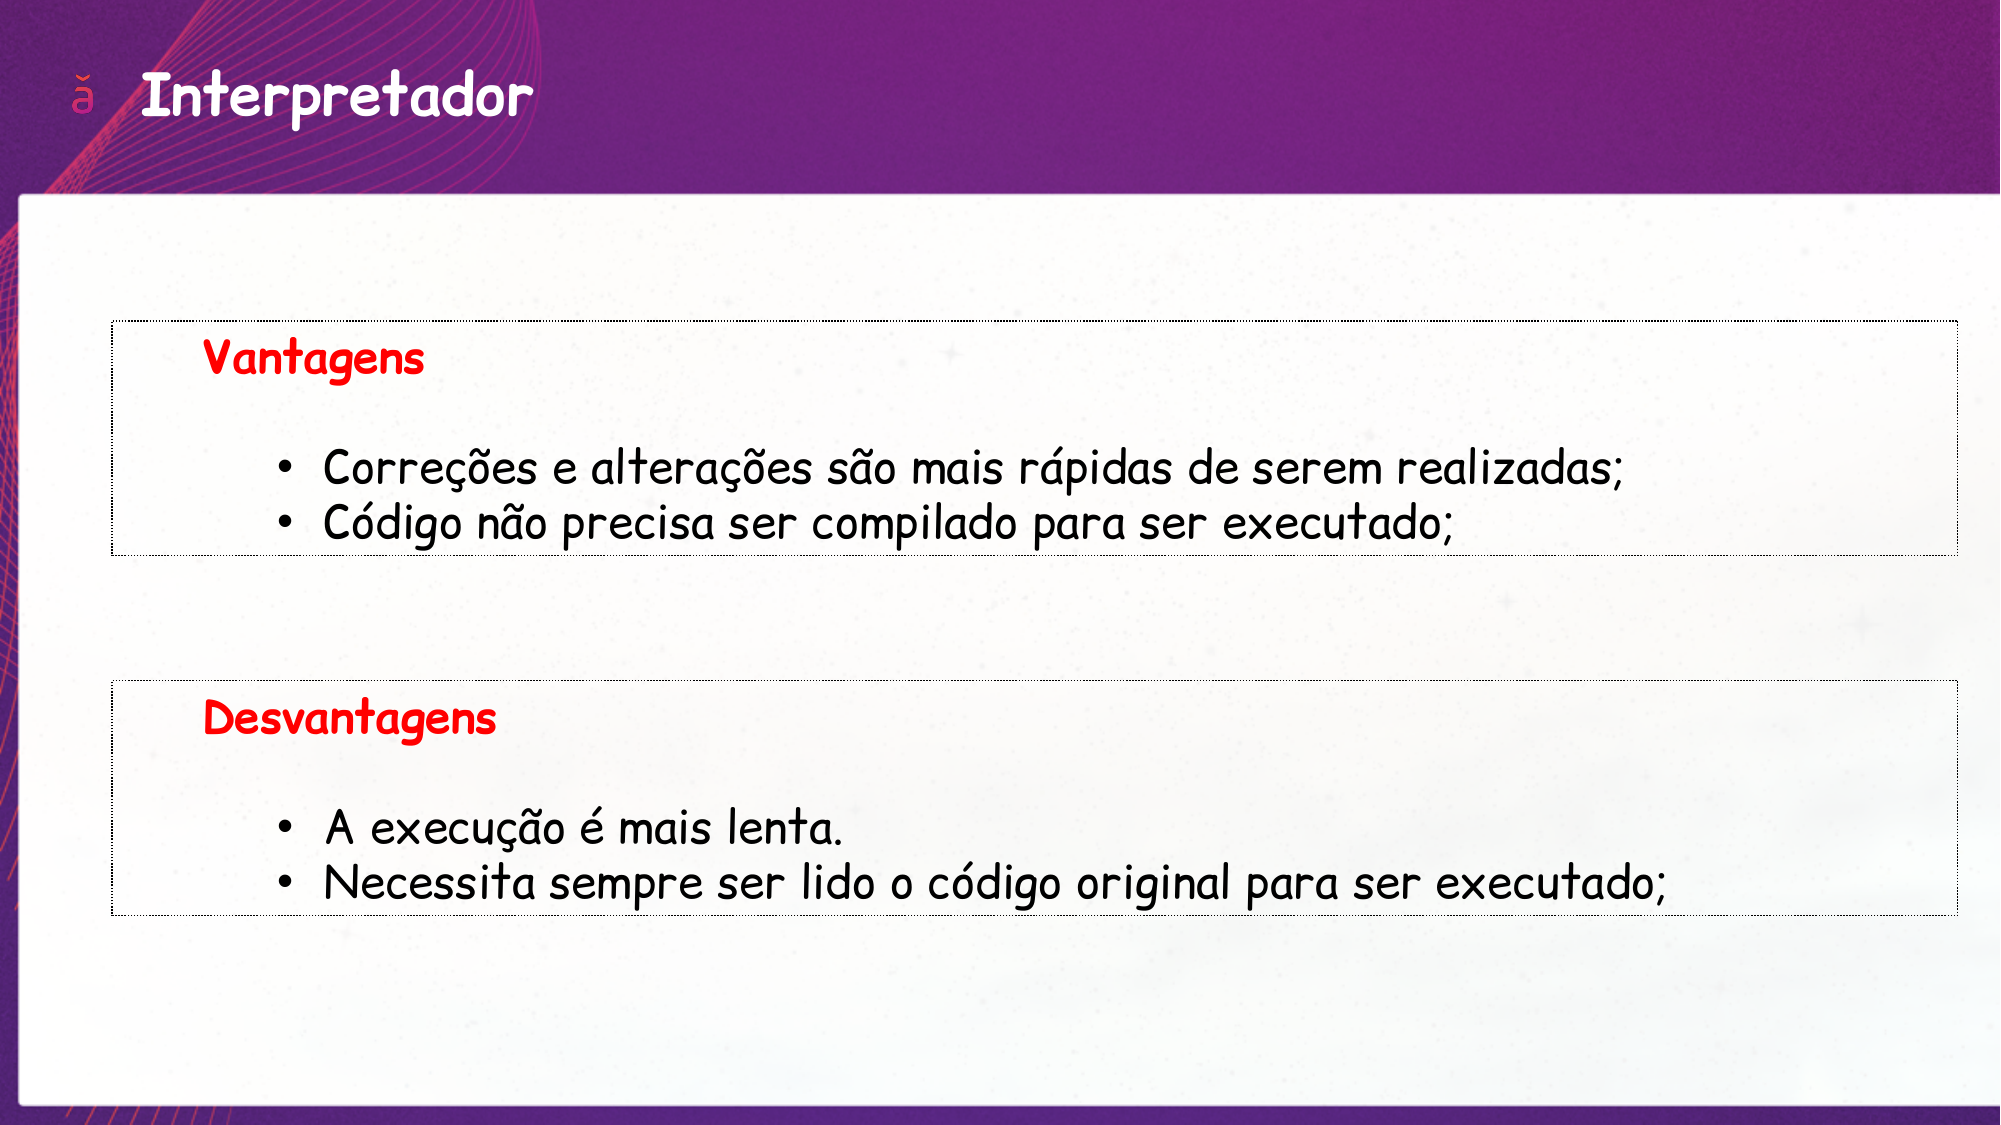

Interpretador
Vantagens

Correções e alterações são mais rápidas de serem realizadas;
Código não precisa ser compilado para ser executado;
Desvantagens

A execução é mais lenta.
Necessita sempre ser lido o código original para ser executado;